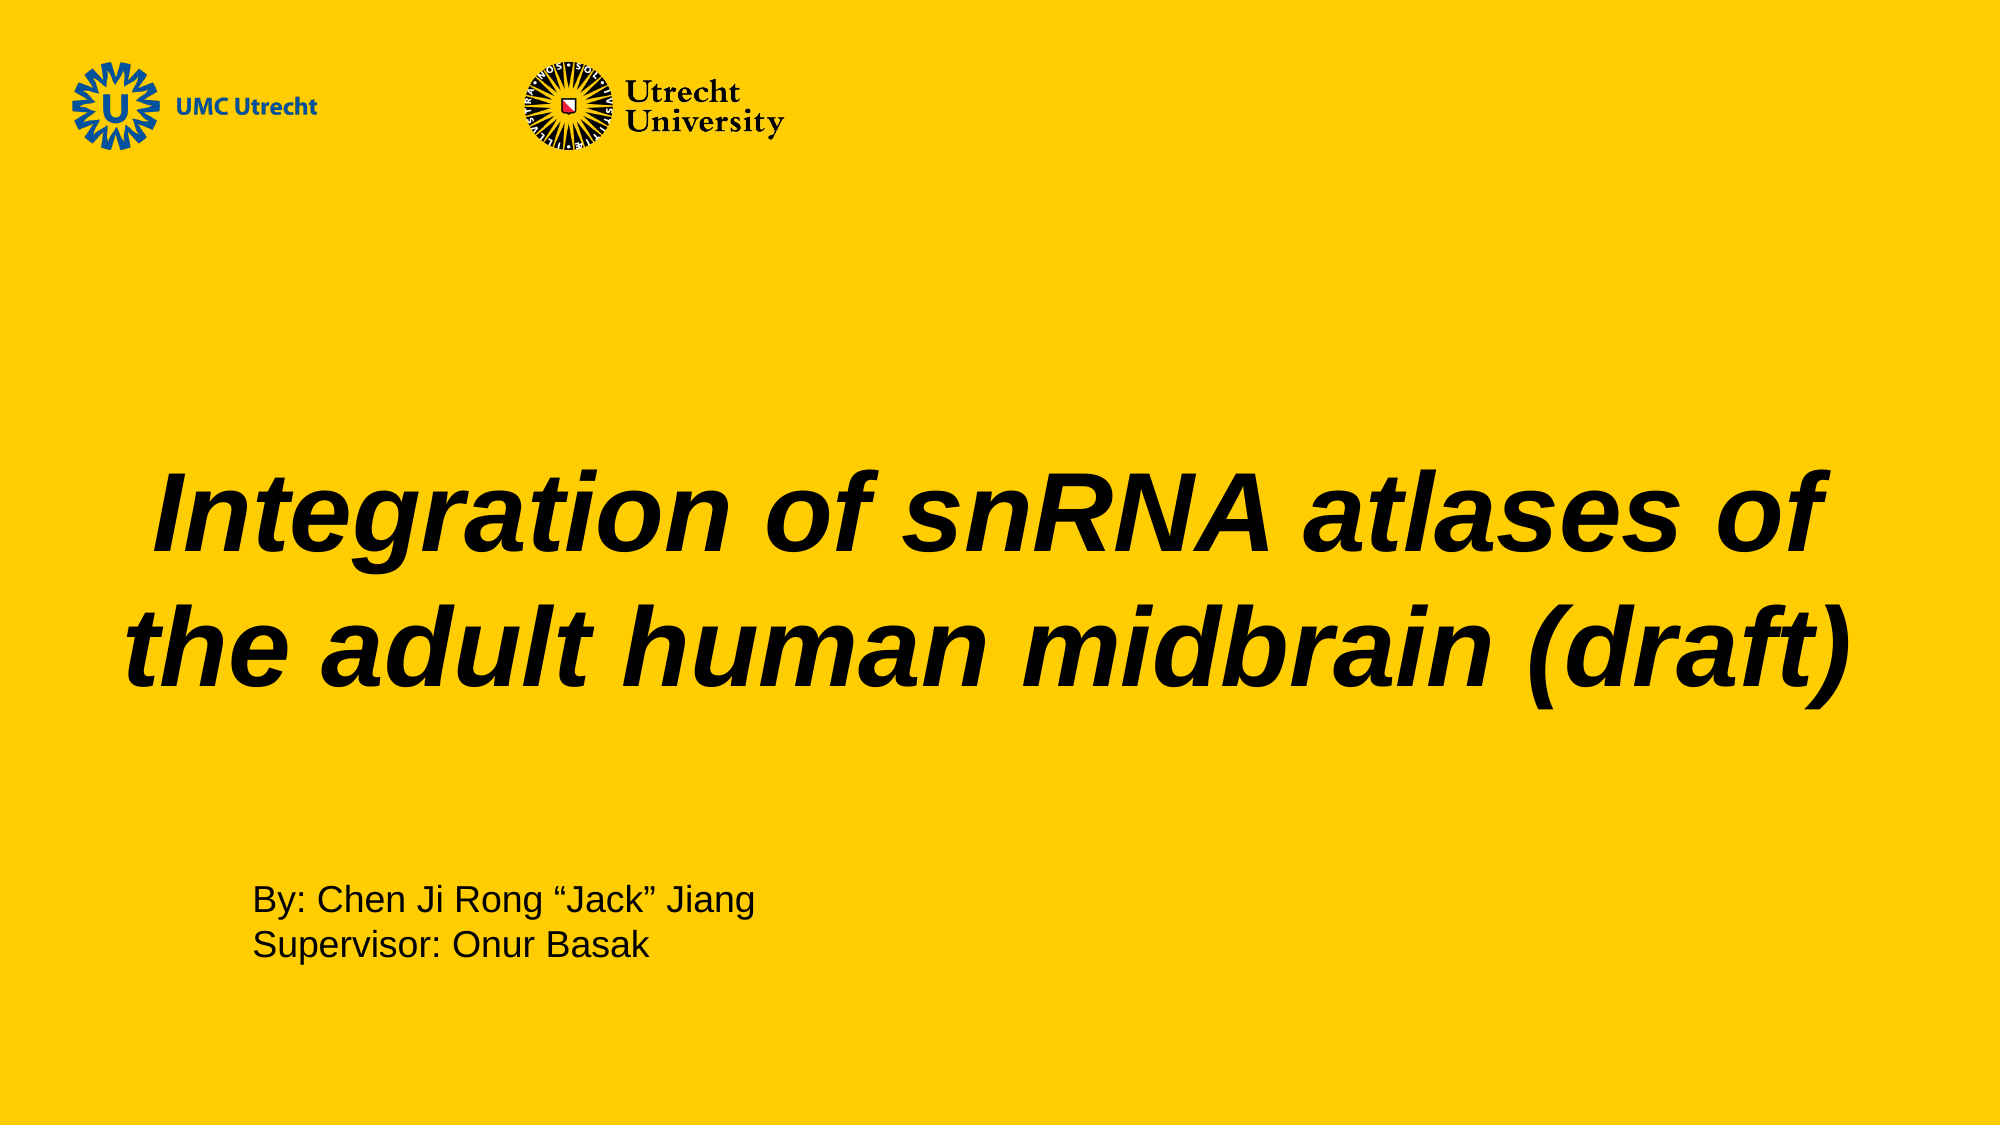

# Integration of snRNA atlases of the adult human midbrain (draft)
By: Chen Ji Rong “Jack” Jiang
Supervisor: Onur Basak